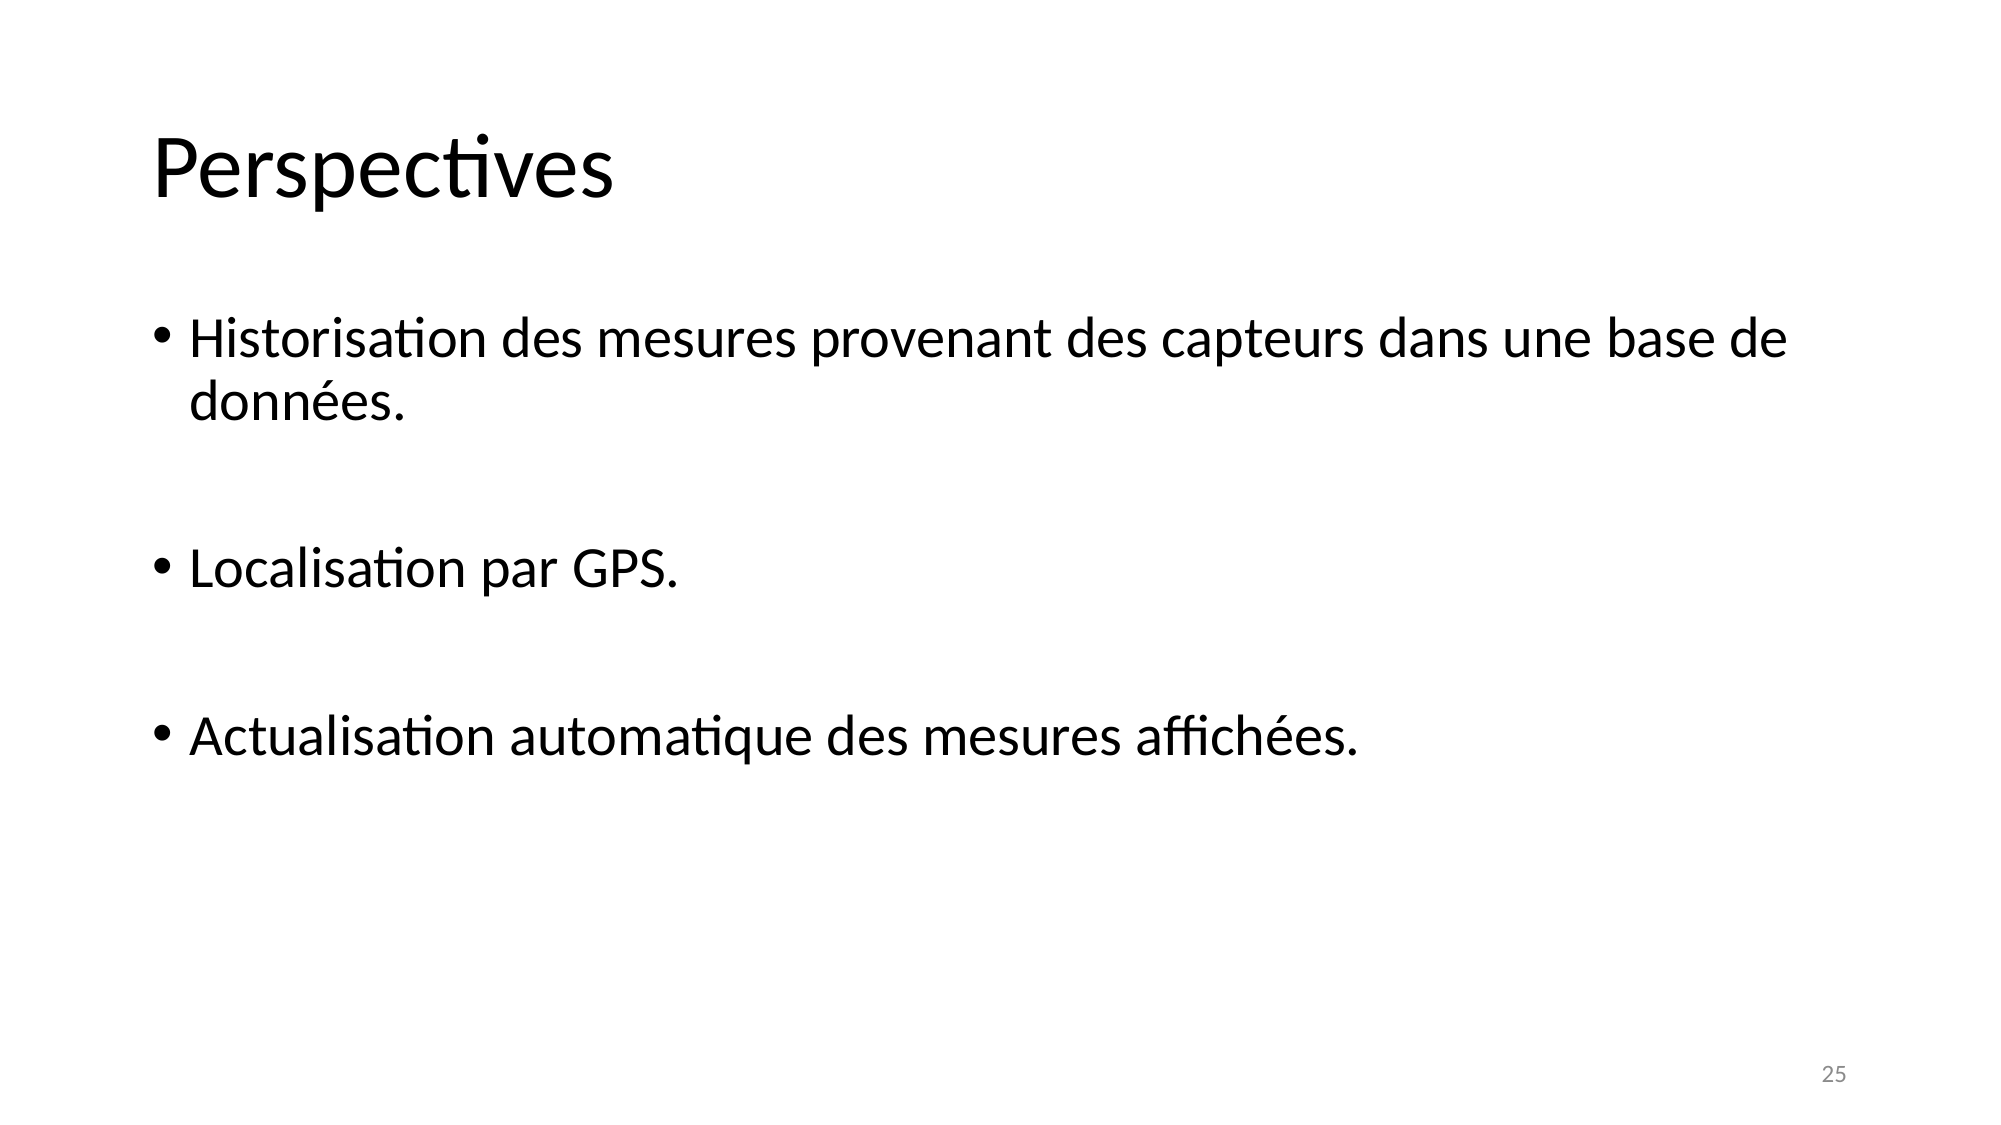

Perspectives
Historisation des mesures provenant des capteurs dans une base de données.

Localisation par GPS.

Actualisation automatique des mesures affichées.

25